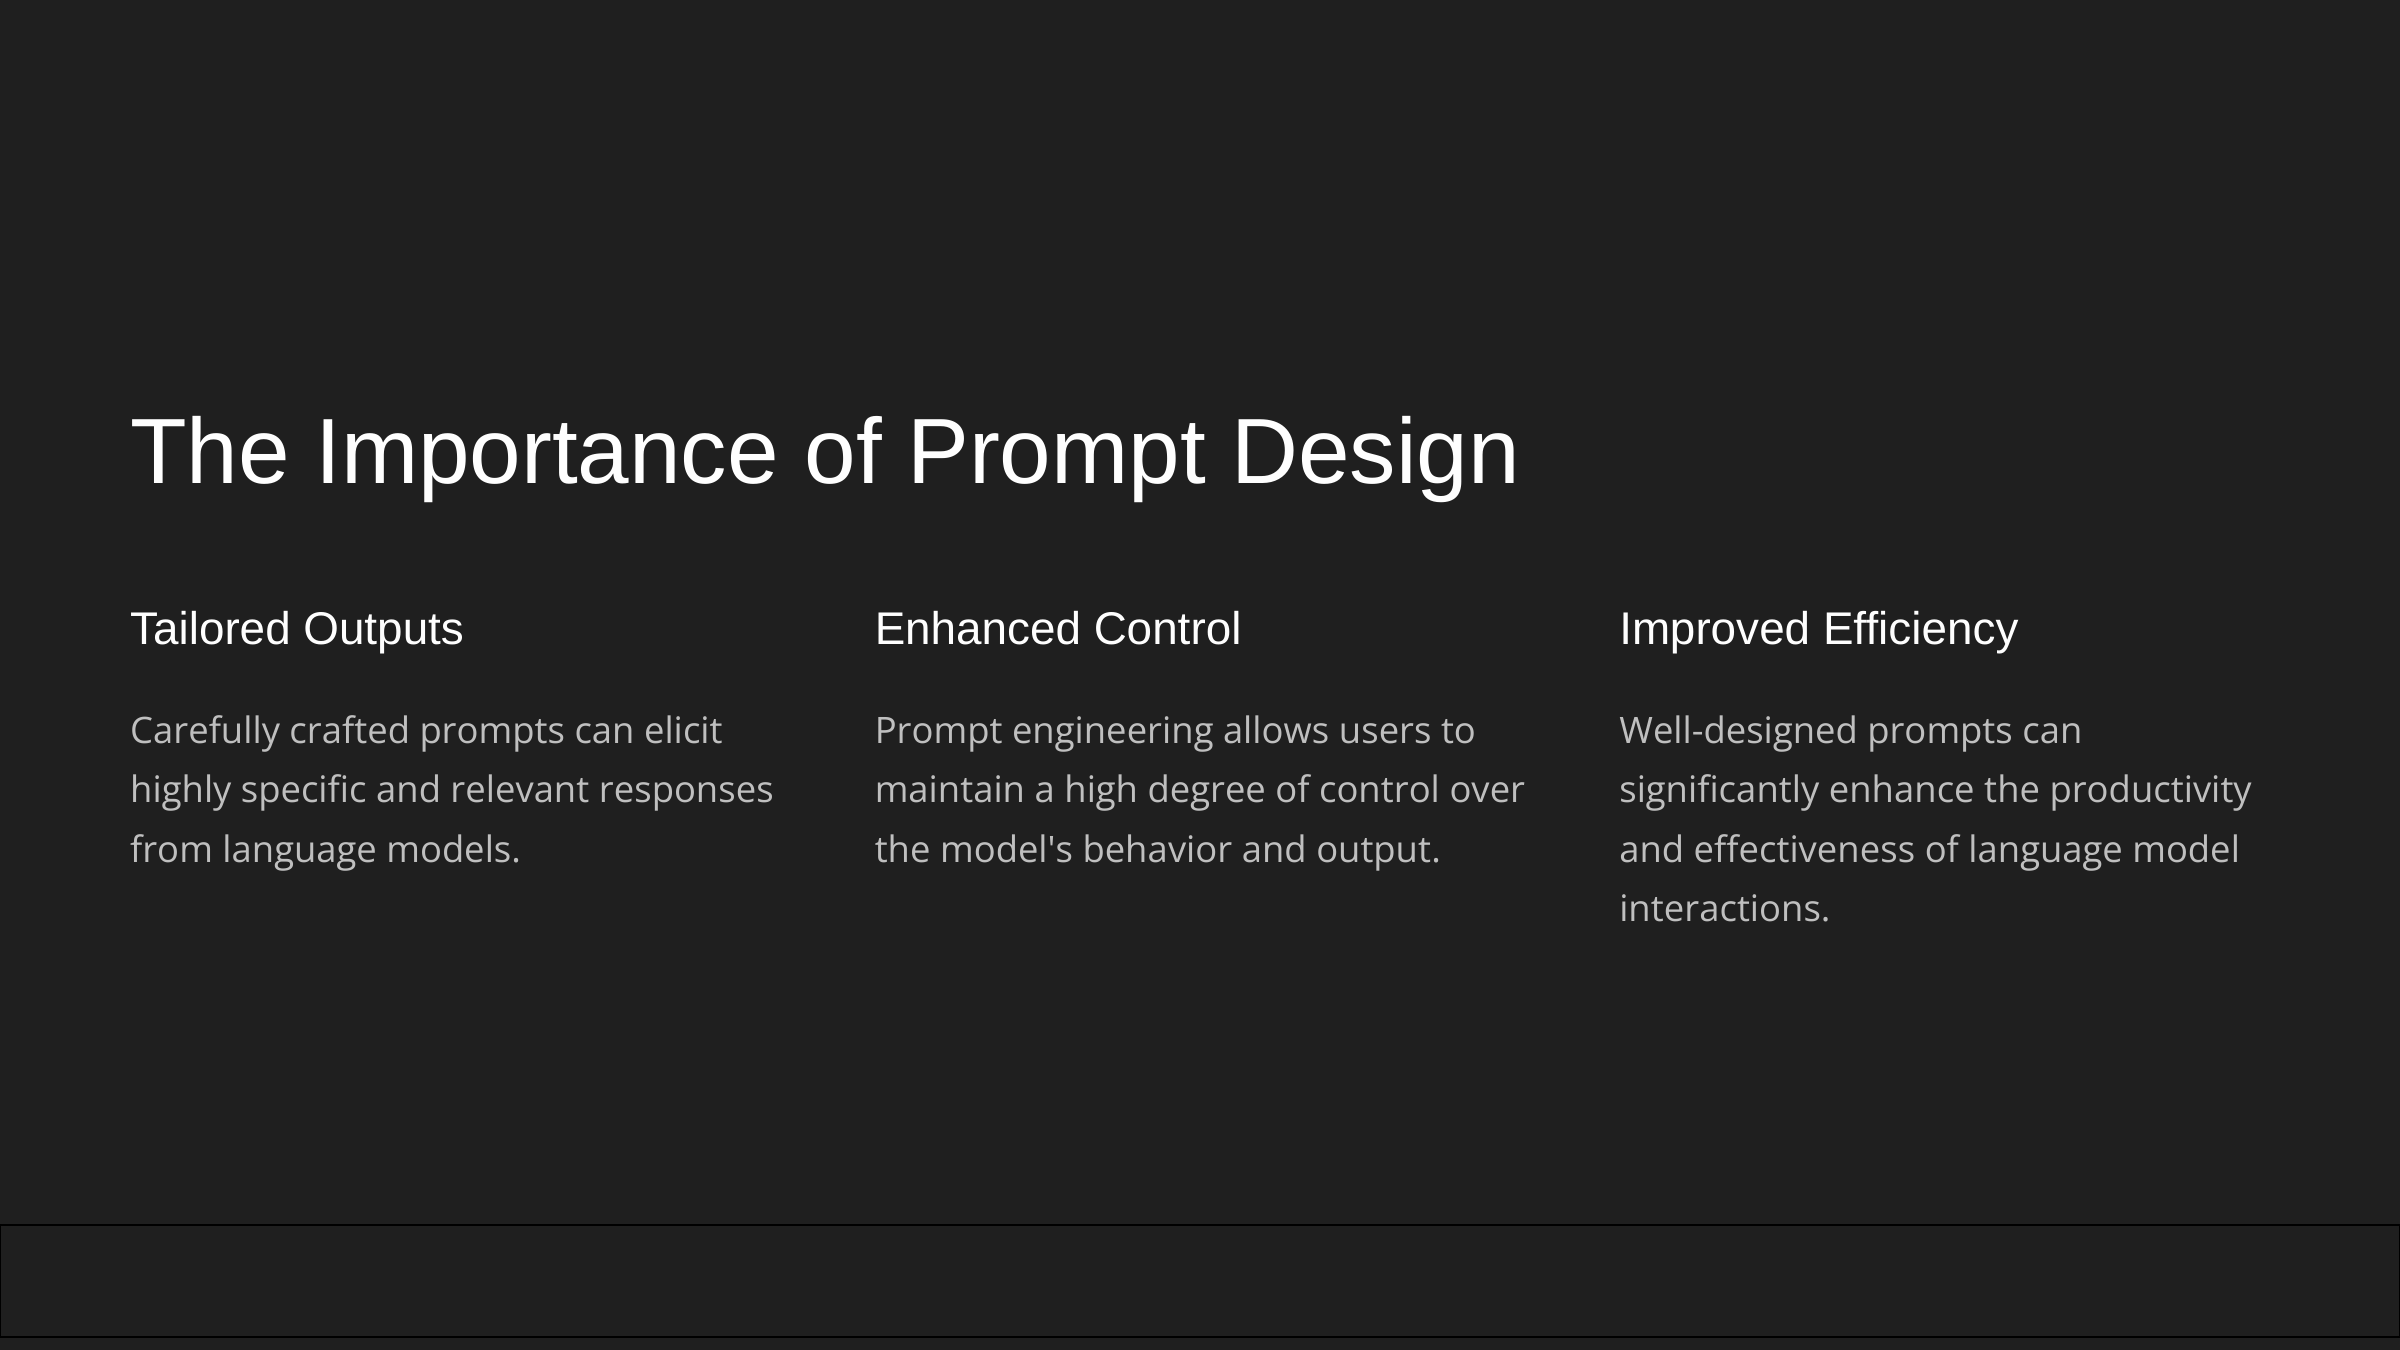

The Importance of Prompt Design
Tailored Outputs
Enhanced Control
Improved Efficiency
Carefully crafted prompts can elicit highly specific and relevant responses from language models.
Prompt engineering allows users to maintain a high degree of control over the model's behavior and output.
Well-designed prompts can significantly enhance the productivity and effectiveness of language model interactions.